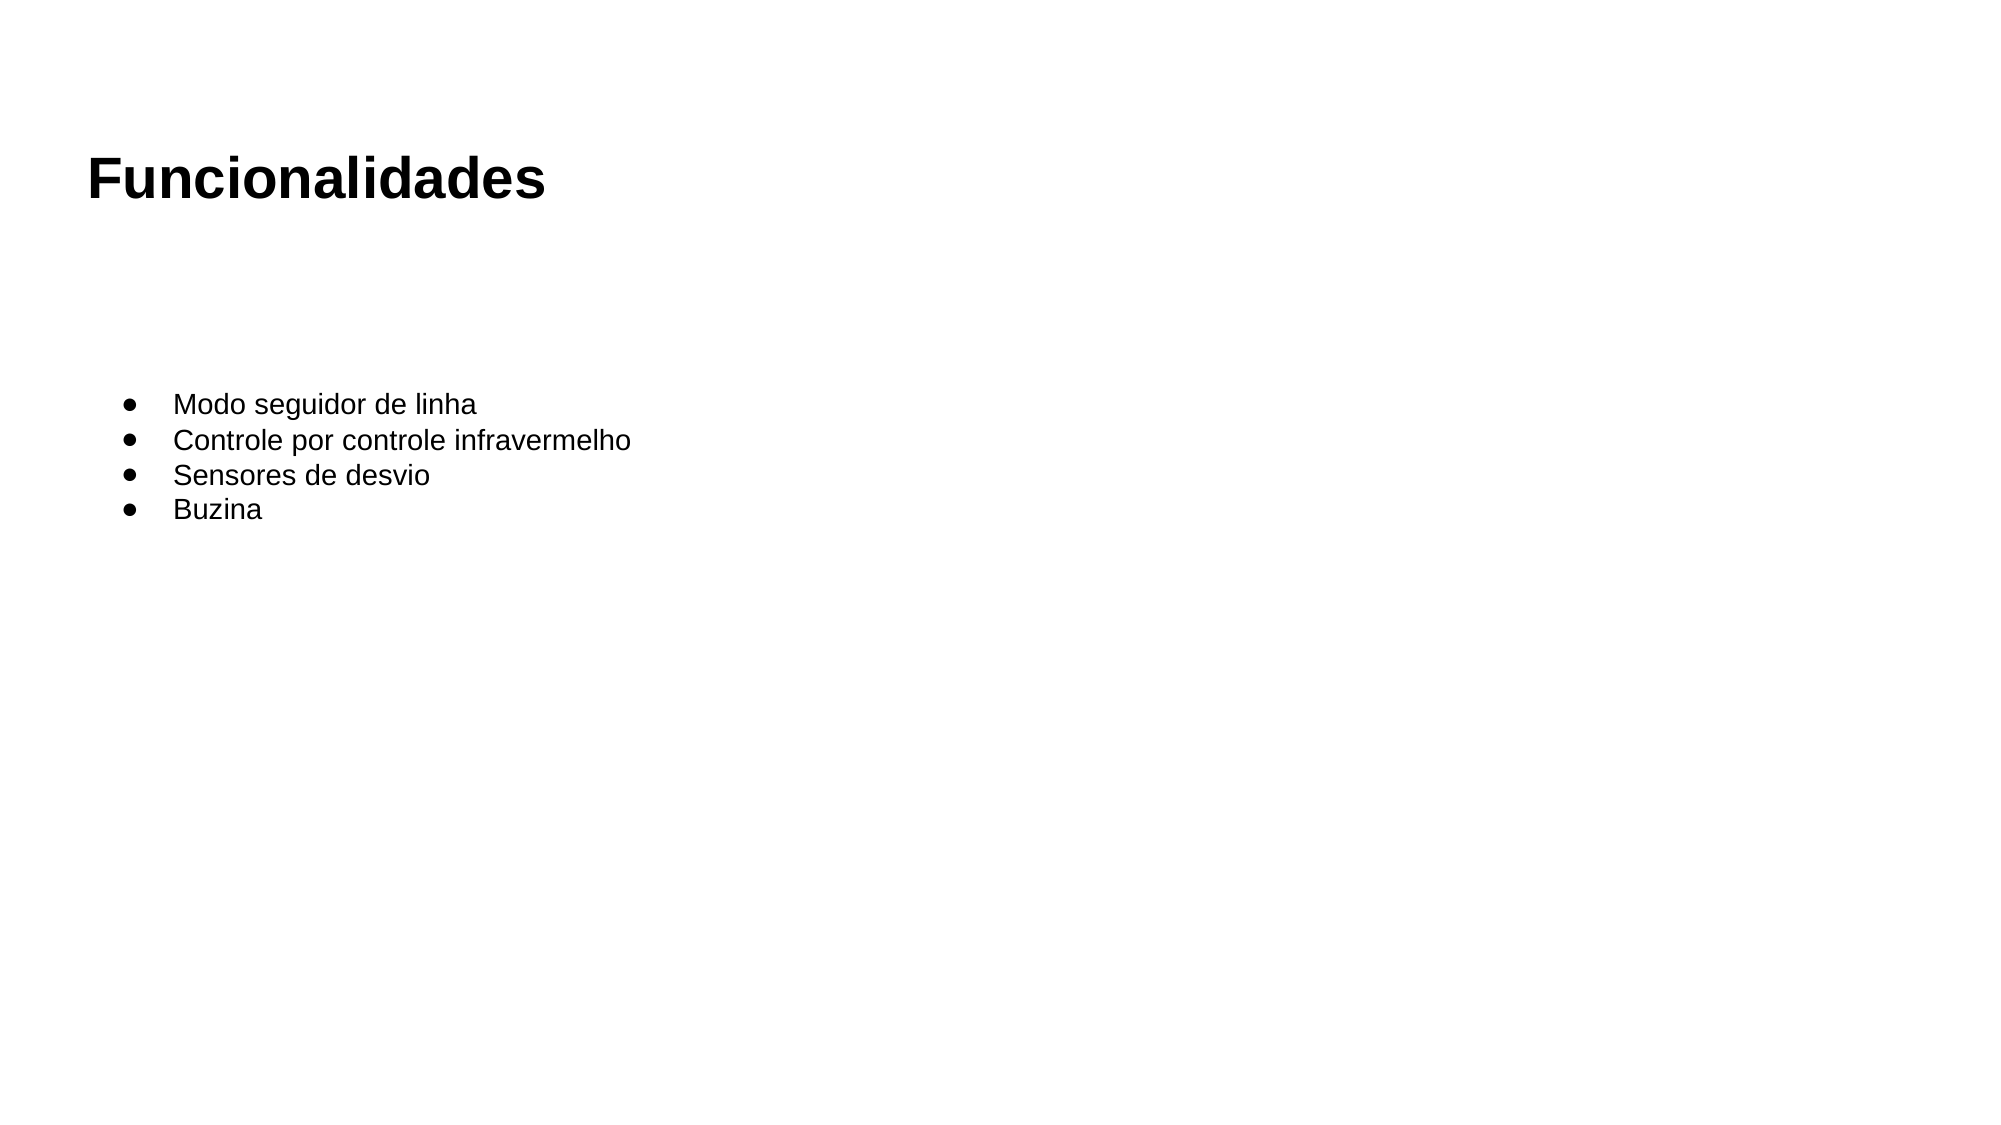

Funcionalidades
Modo seguidor de linha
Controle por controle infravermelho
Sensores de desvio
Buzina